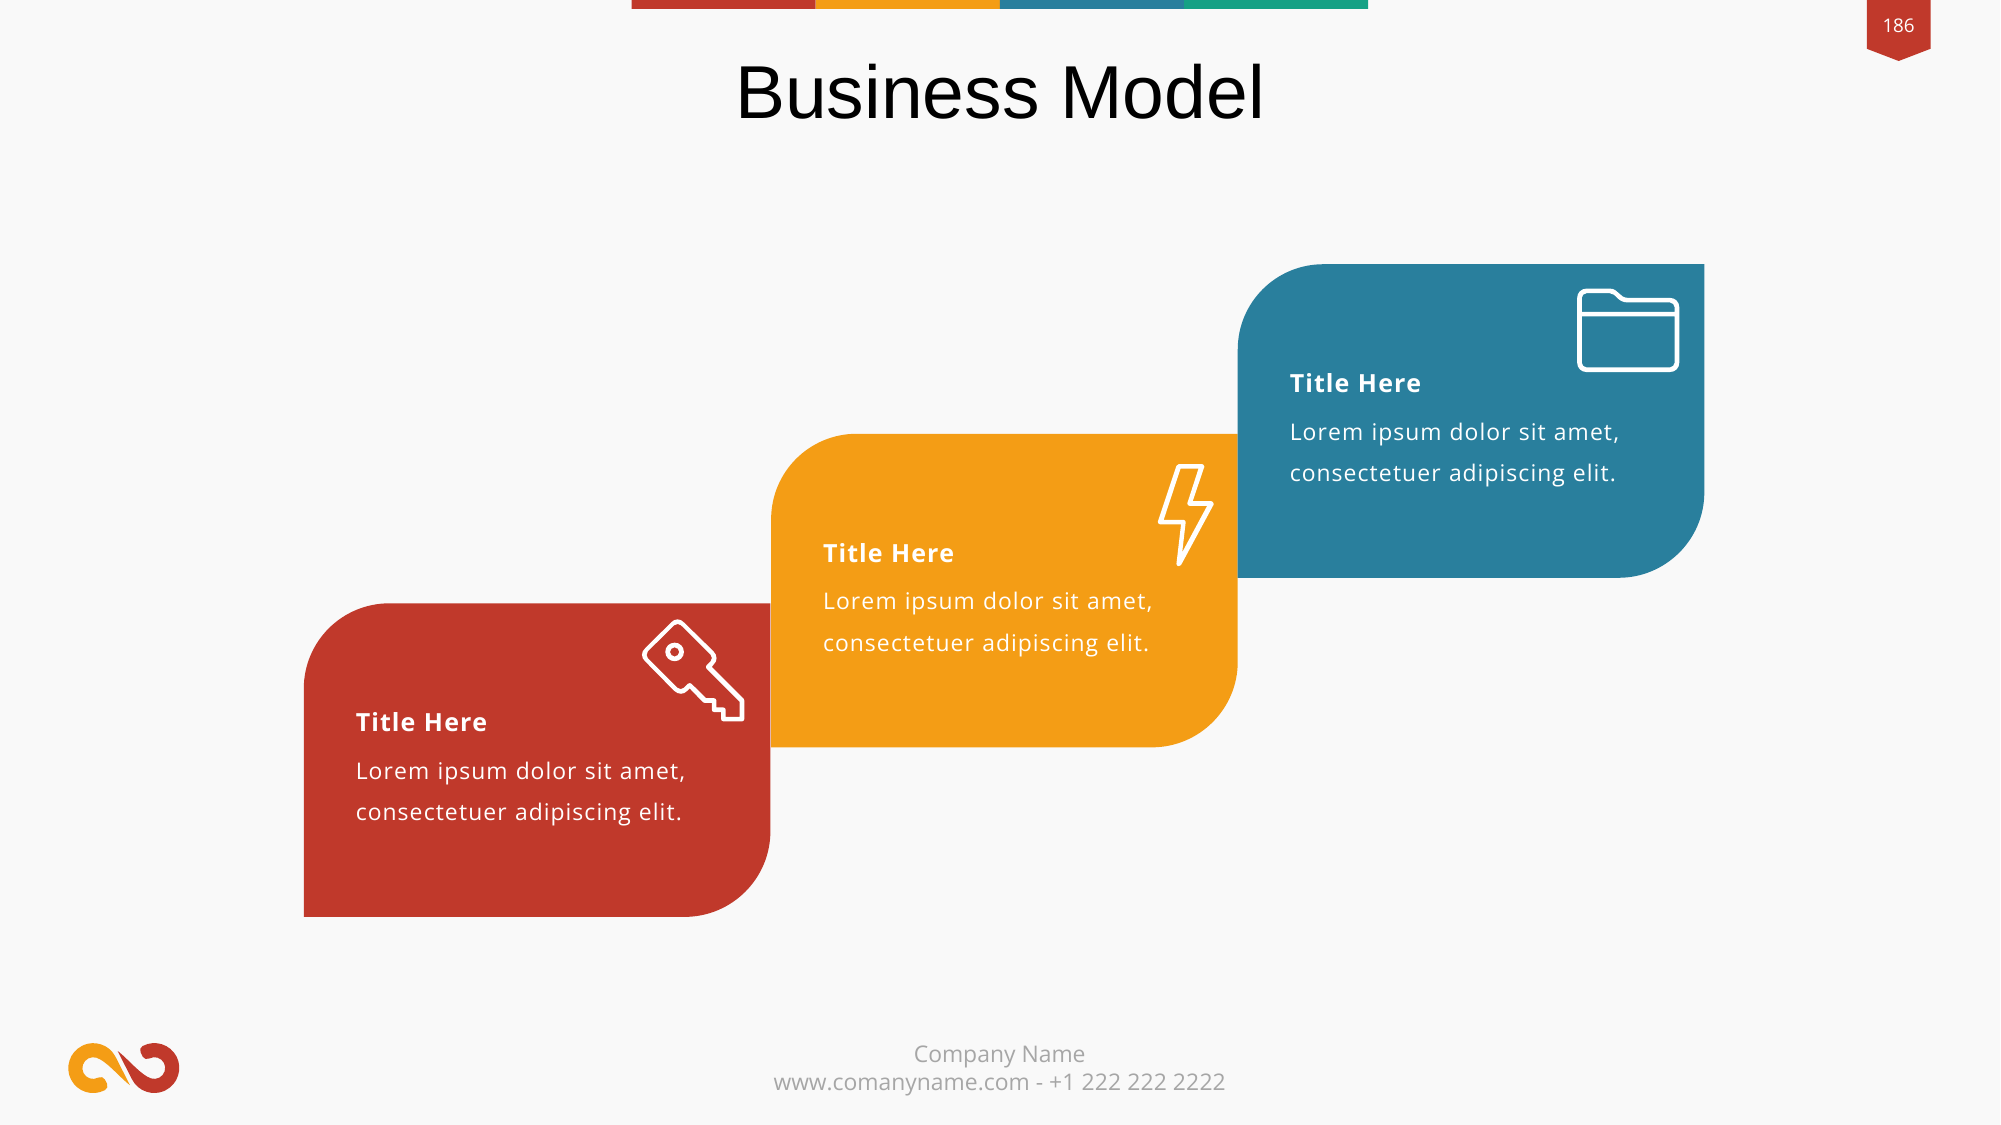

Business Model

Title Here
Lorem ipsum dolor sit amet, consectetuer adipiscing elit.

Title Here
Lorem ipsum dolor sit amet, consectetuer adipiscing elit.

Title Here
Lorem ipsum dolor sit amet, consectetuer adipiscing elit.